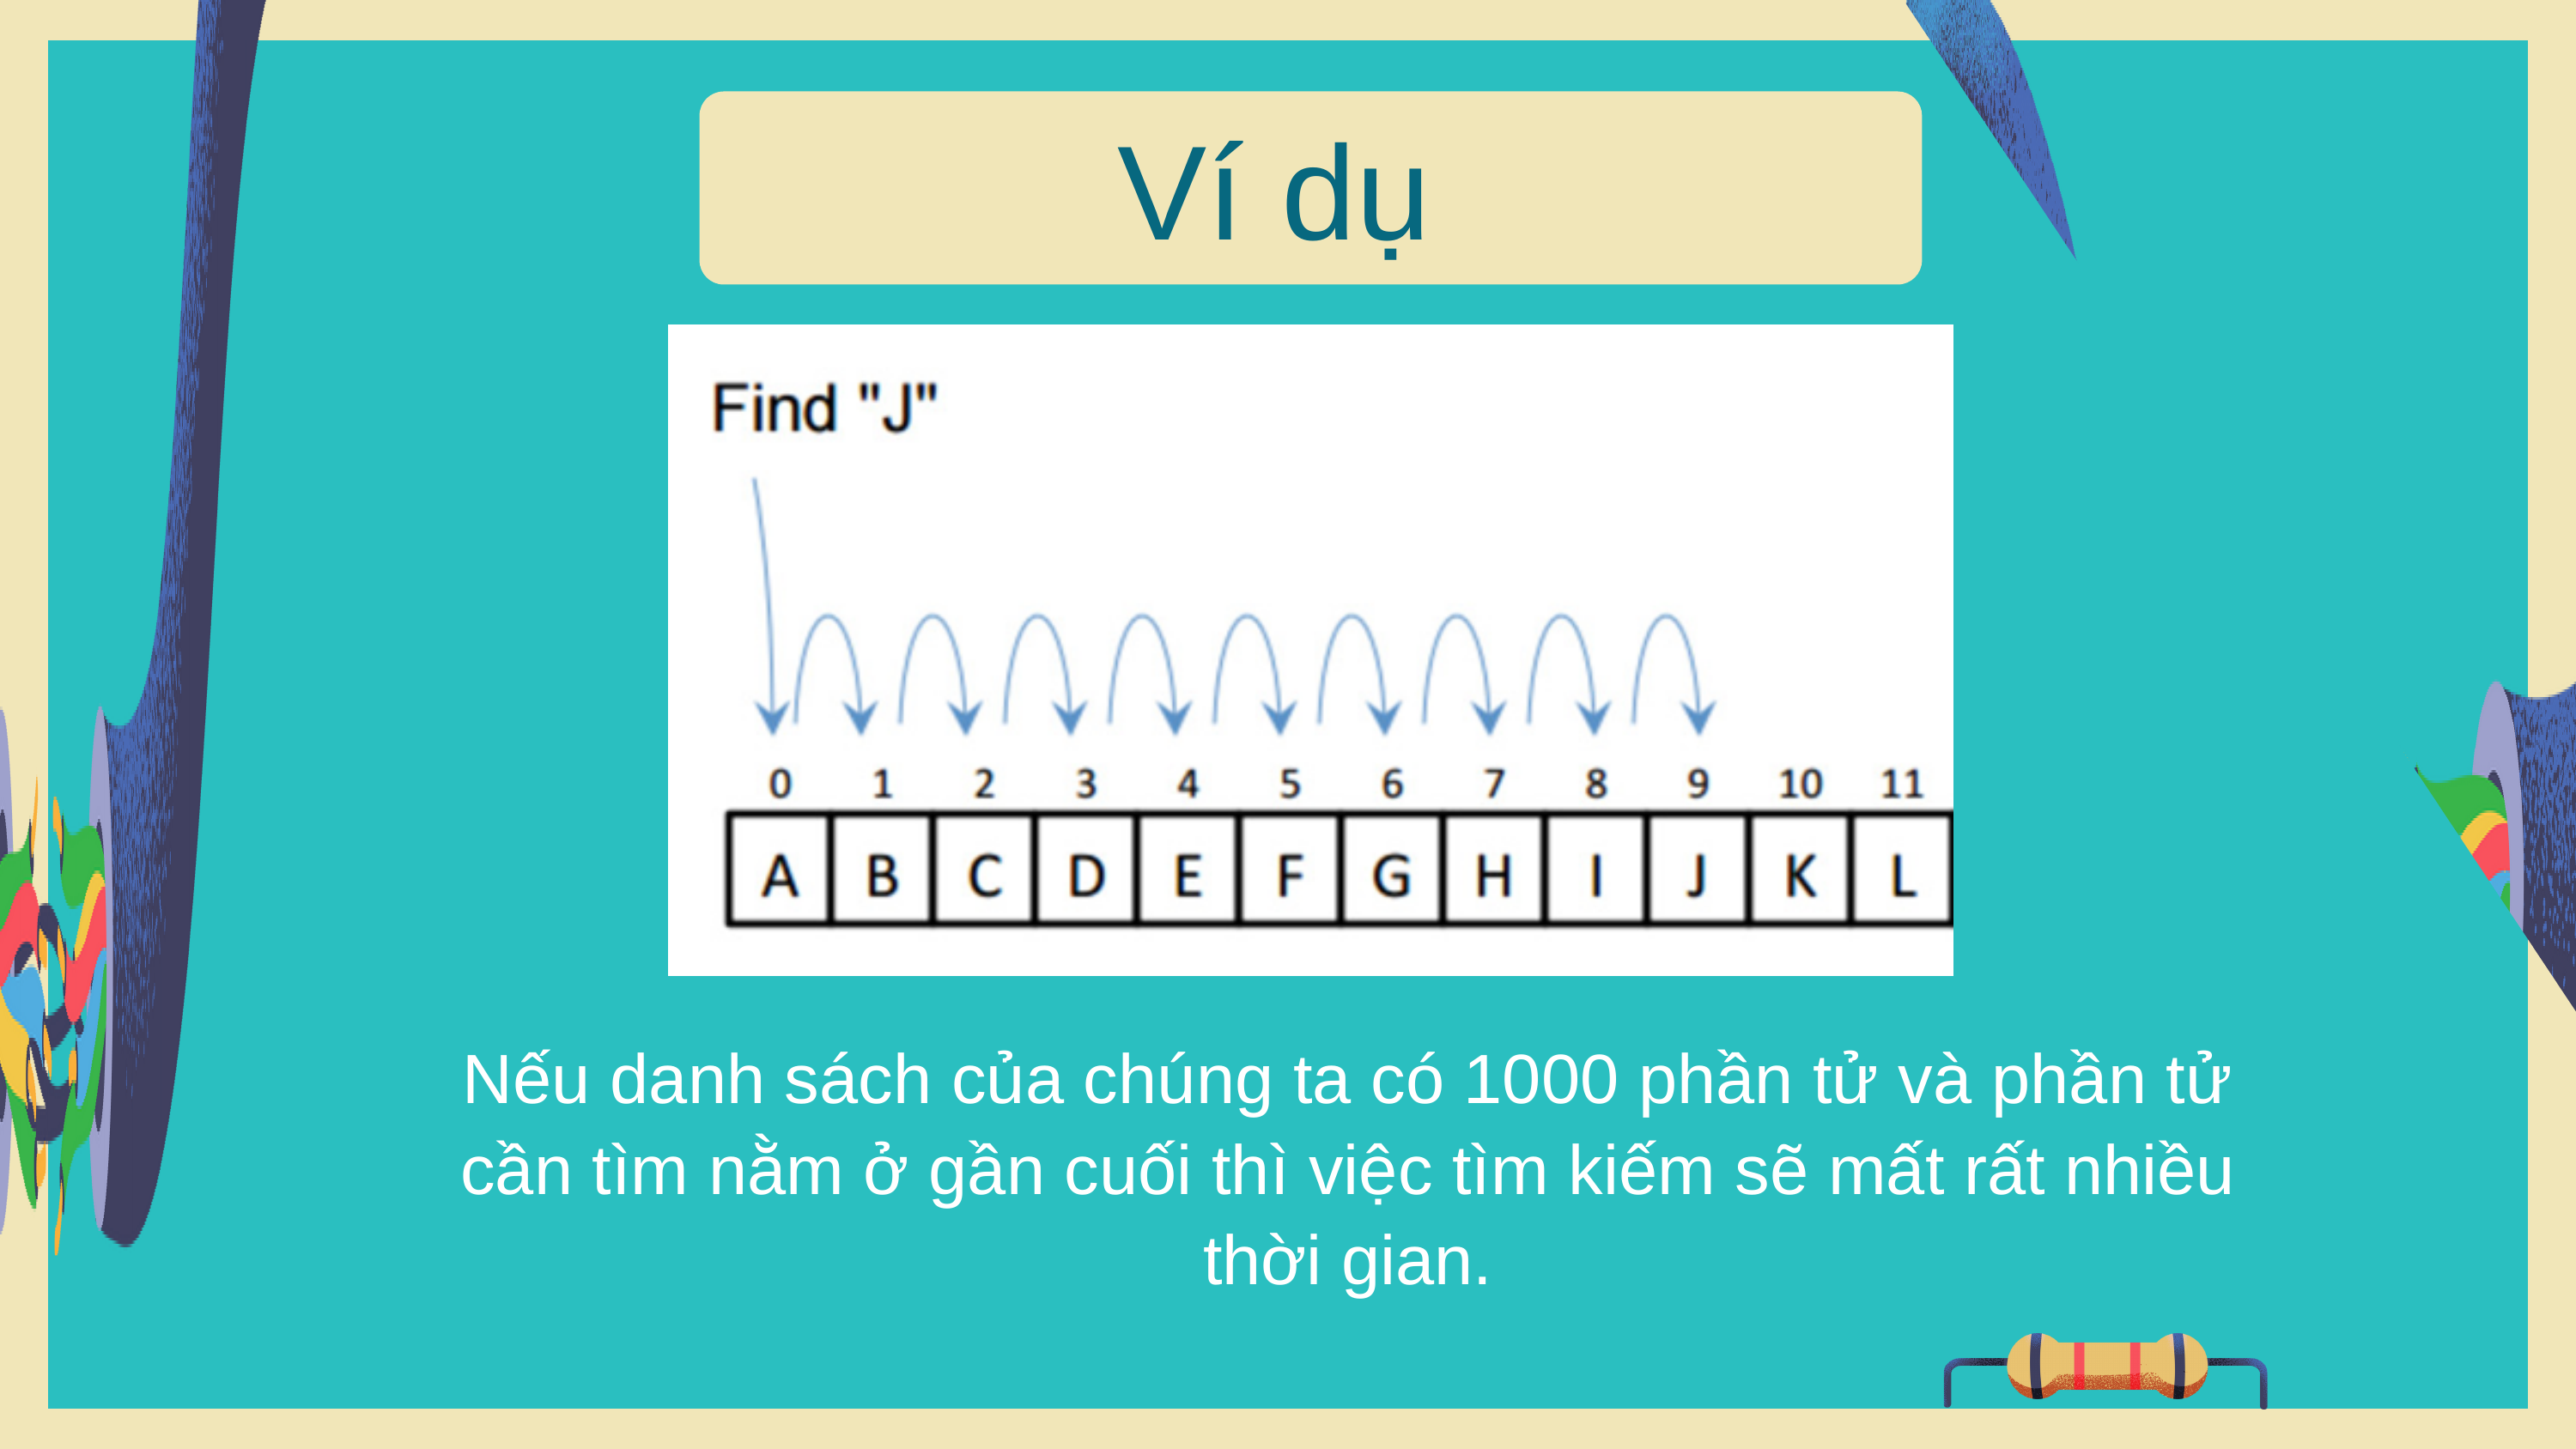

Ví dụ

Nếu danh sách của chúng ta có 1000 phần tử và phần tử cần tìm nằm ở gần cuối thì việc tìm kiếm sẽ mất rất nhiều thời gian.